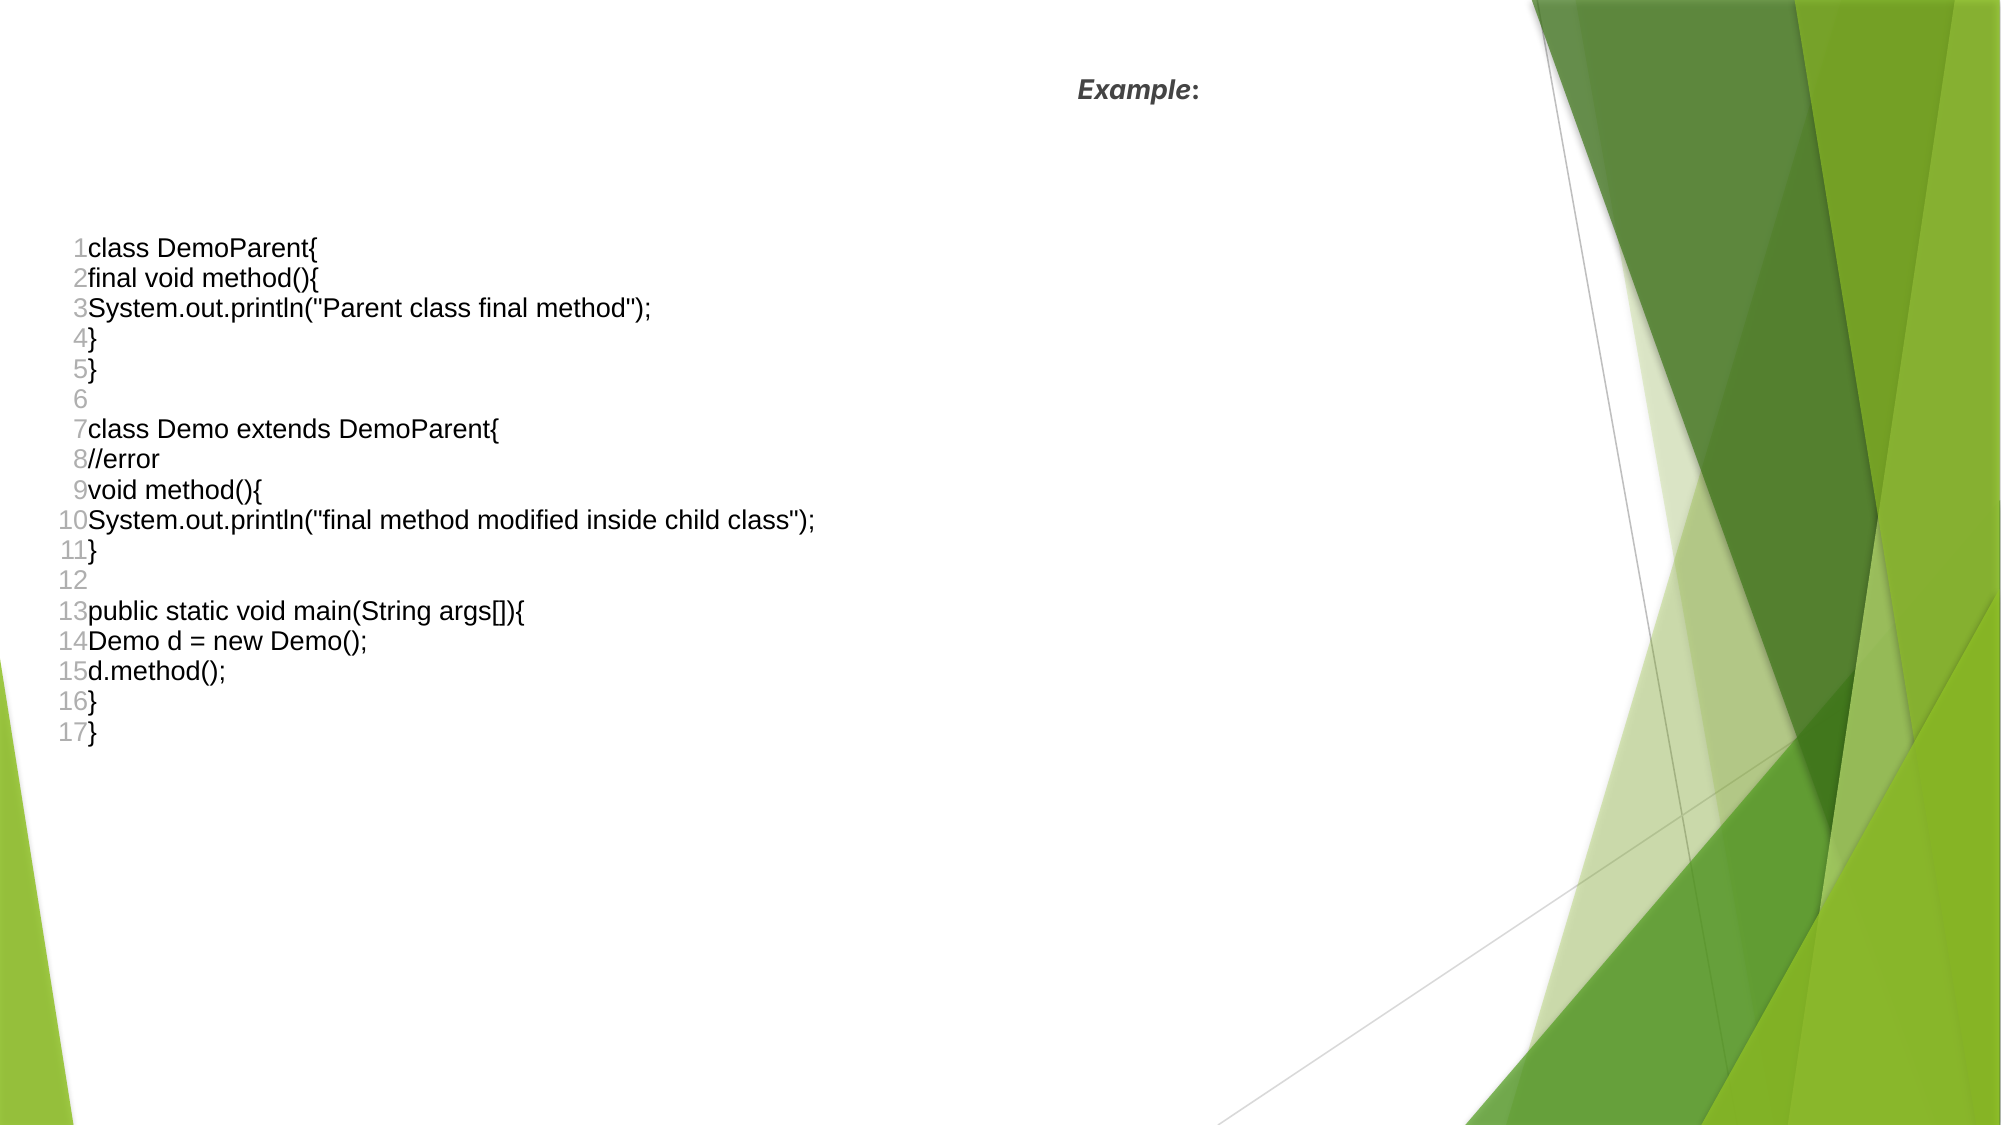

Example:

| 1 2 3 4 5 6 7 8 9 10 11 12 13 14 15 16 17 | class DemoParent{  final void method(){ System.out.println("Parent class final method"); }  }         class Demo extends DemoParent{  //error void method(){ System.out.println("final method modified inside child class"); }         public static void main(String args[]){  Demo d = new Demo();  d.method();  }  } |
| --- | --- |